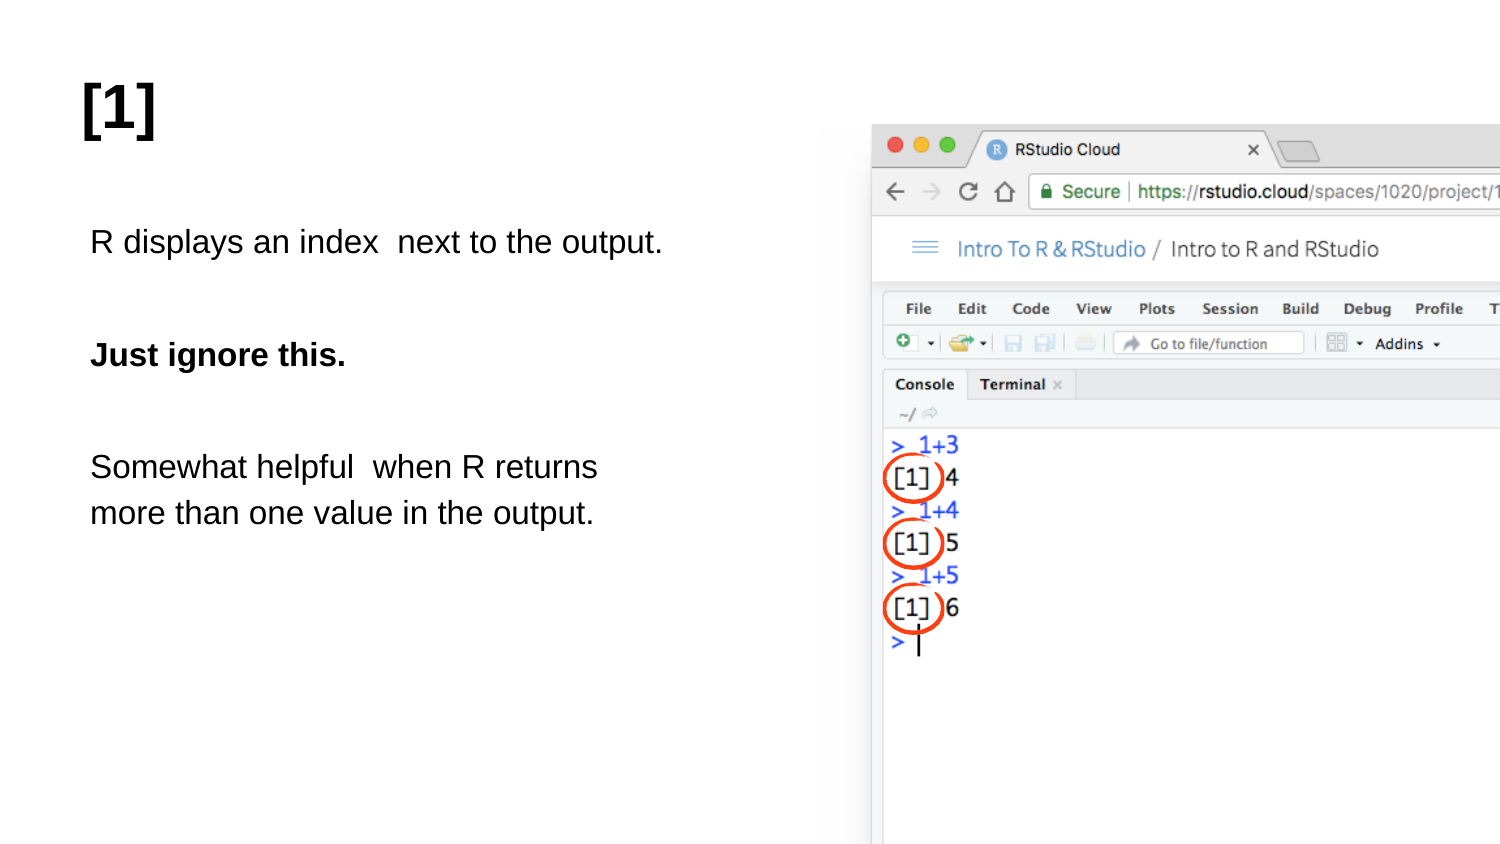

[1]

R displays an index  next to the output.

Just ignore this.

Somewhat helpful  when R returns more than one value in the output.